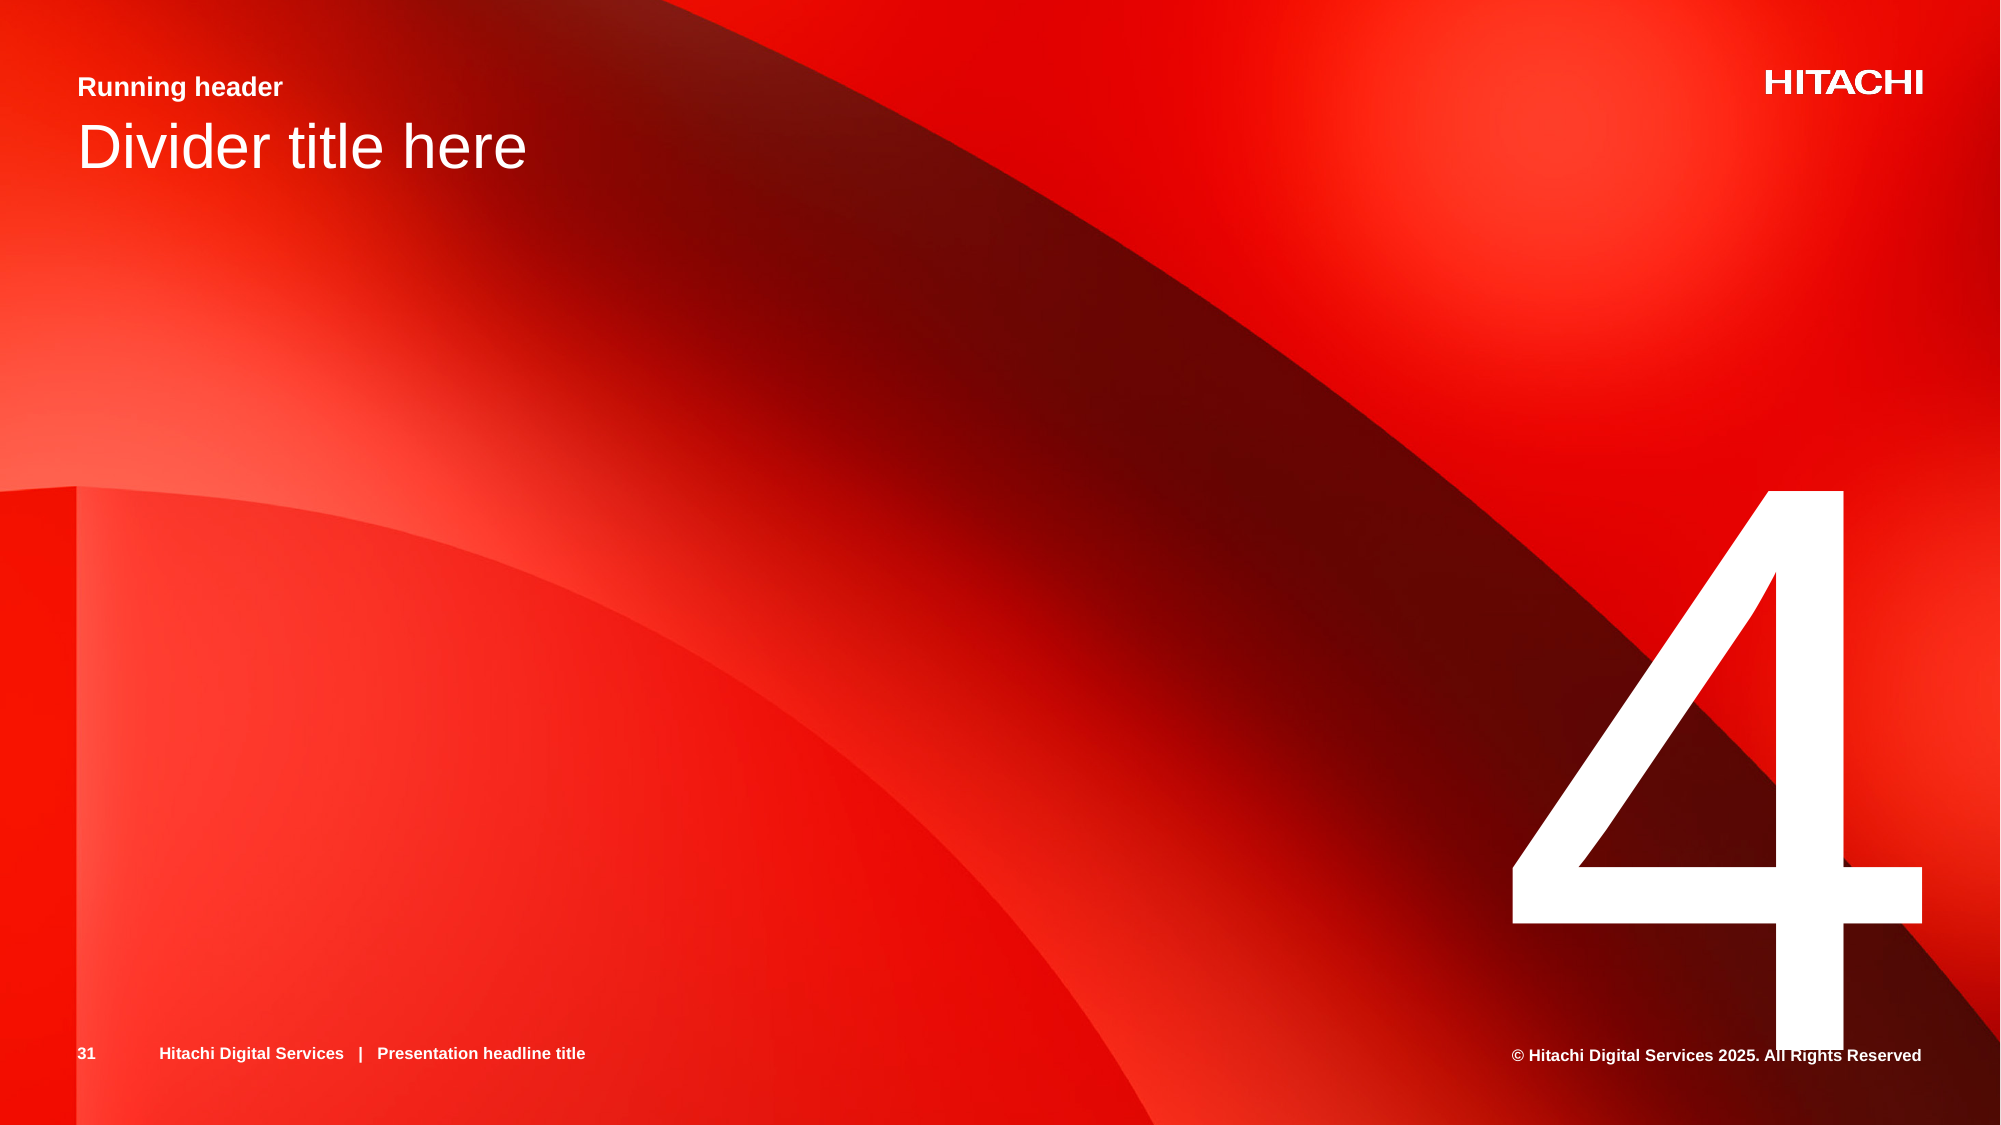

Running header
# Divider title here
4
31
Hitachi Digital Services   |   Presentation headline title